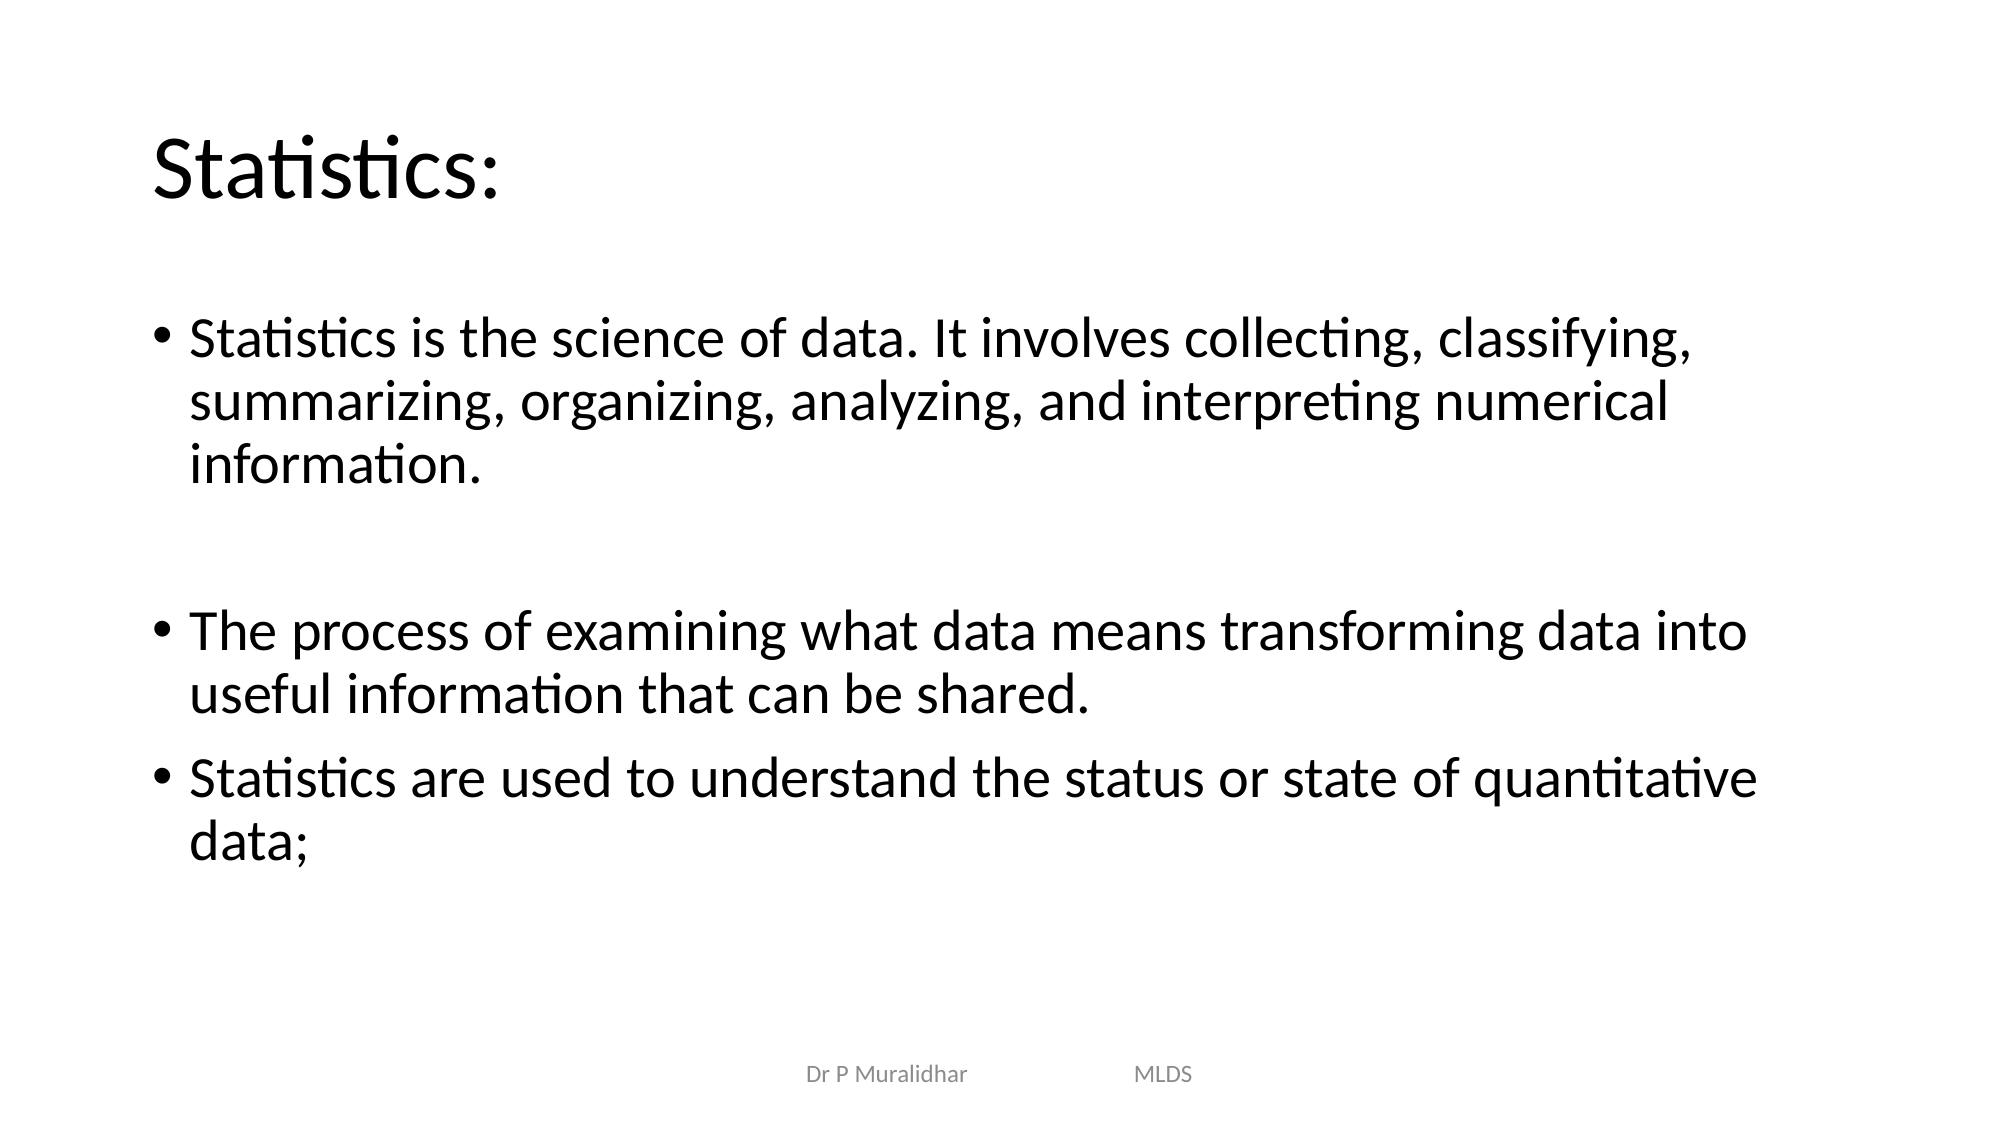

# Statistics:
Statistics is the science of data. It involves collecting, classifying, summarizing, organizing, analyzing, and interpreting numerical information.

The process of examining what data means transforming data into useful information that can be shared.
Statistics are used to understand the status or state of quantitative data;
Dr P Muralidhar                             MLDS